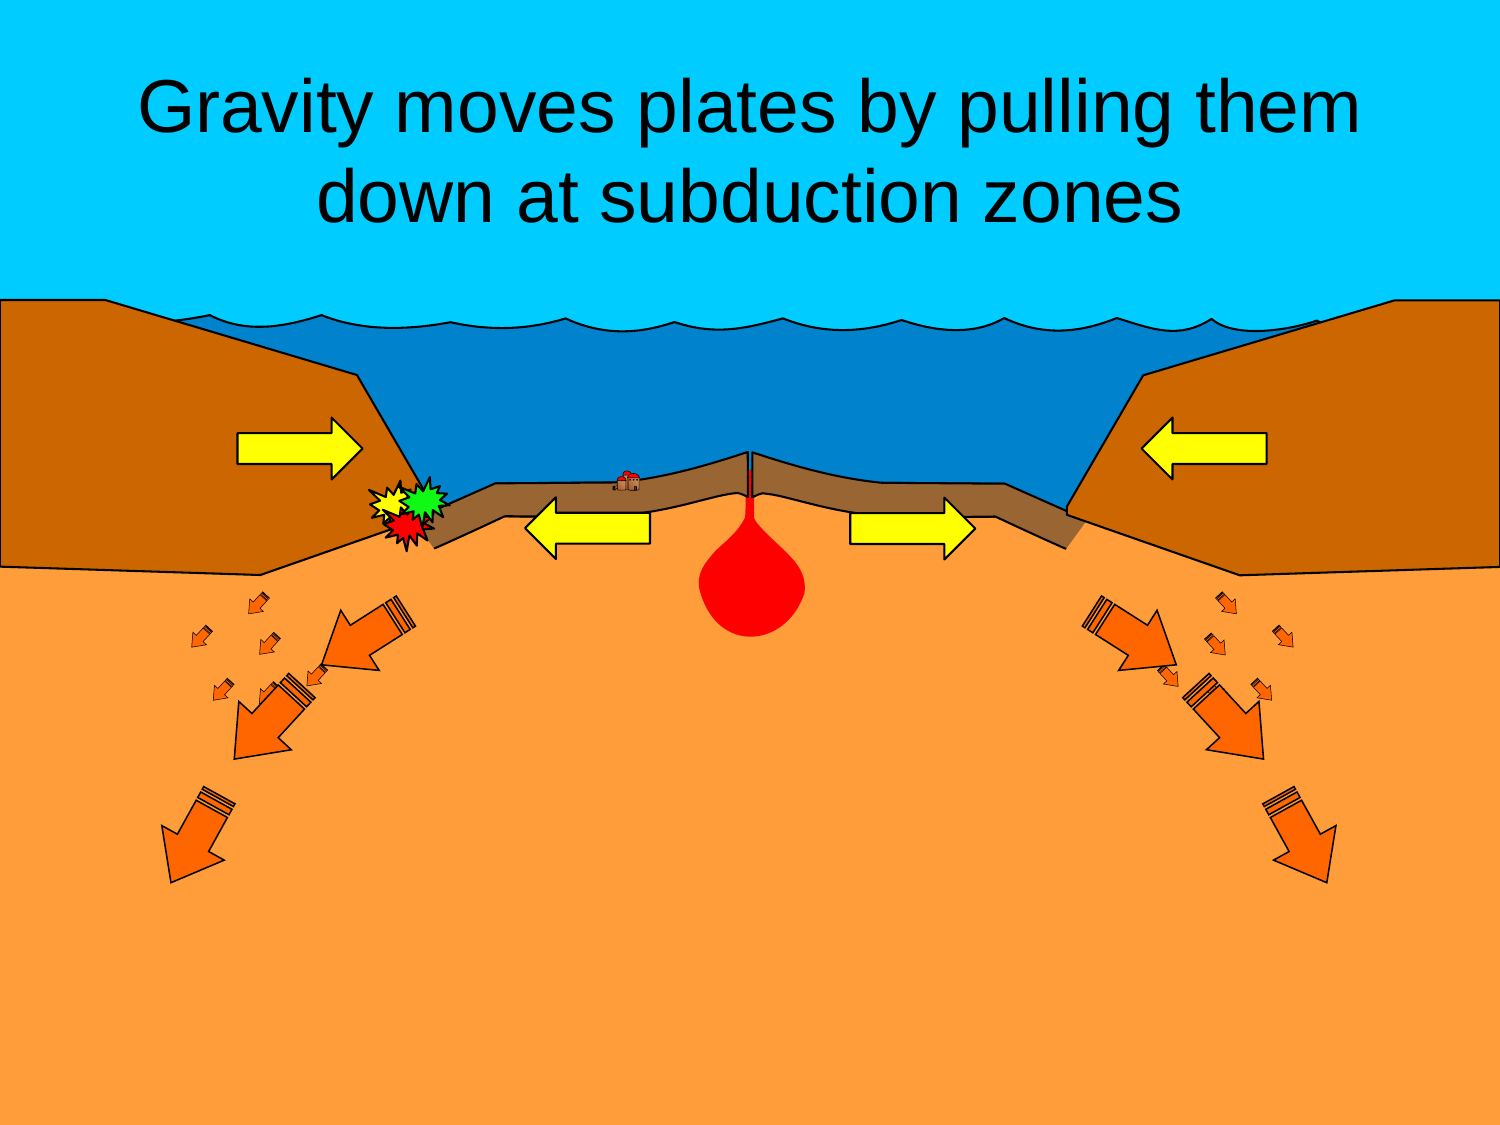

Gravity moves plates by pulling them down at subduction zones